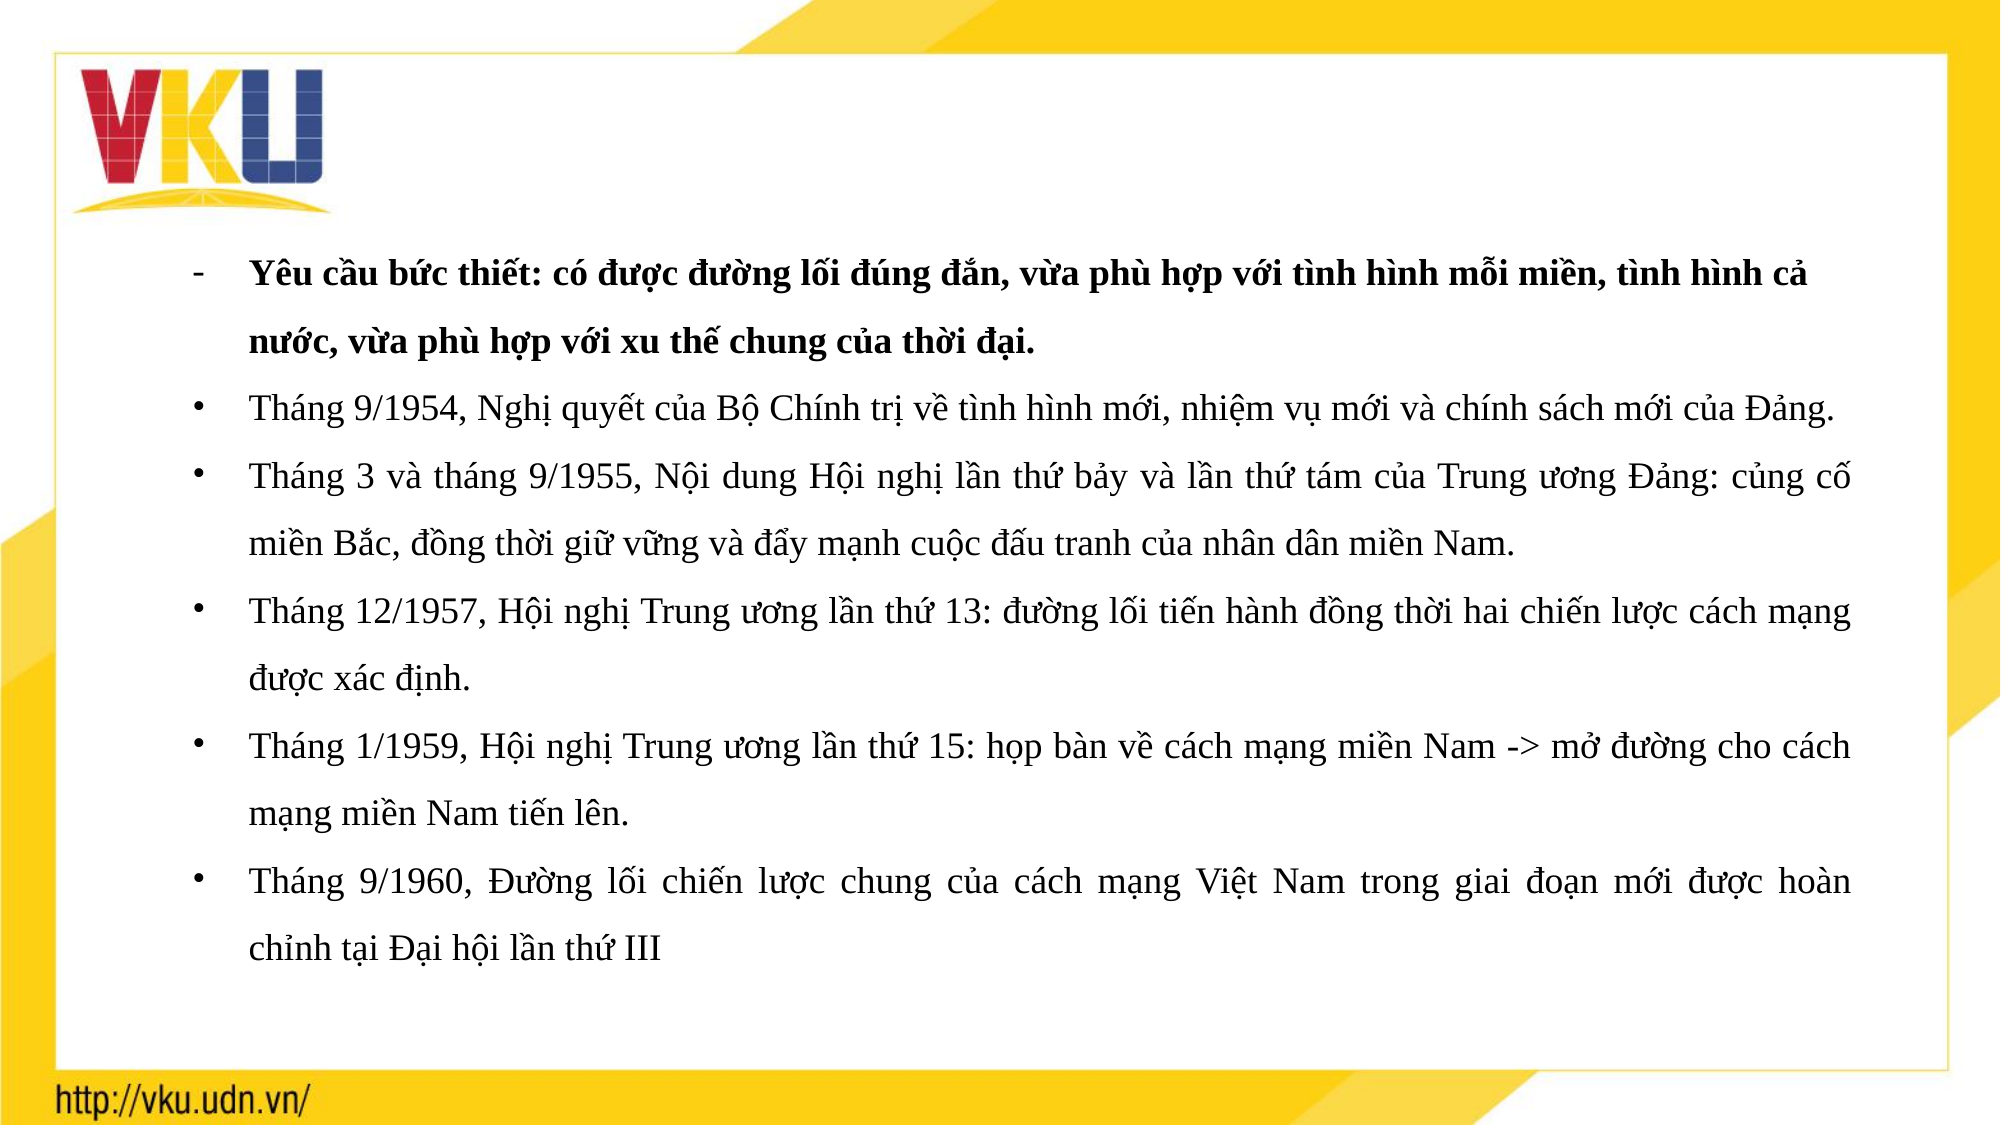

Yêu cầu bức thiết: có được đường lối đúng đắn, vừa phù hợp với tình hình mỗi miền, tình hình cả nước, vừa phù hợp với xu thế chung của thời đại.
Tháng 9/1954, Nghị quyết của Bộ Chính trị về tình hình mới, nhiệm vụ mới và chính sách mới của Đảng.
Tháng 3 và tháng 9/1955, Nội dung Hội nghị lần thứ bảy và lần thứ tám của Trung ương Đảng: củng cố miền Bắc, đồng thời giữ vững và đẩy mạnh cuộc đấu tranh của nhân dân miền Nam.
Tháng 12/1957, Hội nghị Trung ương lần thứ 13: đường lối tiến hành đồng thời hai chiến lược cách mạng được xác định.
Tháng 1/1959, Hội nghị Trung ương lần thứ 15: họp bàn về cách mạng miền Nam -> mở đường cho cách mạng miền Nam tiến lên.
Tháng 9/1960, Đường lối chiến lược chung của cách mạng Việt Nam trong giai đoạn mới được hoàn chỉnh tại Đại hội lần thứ III